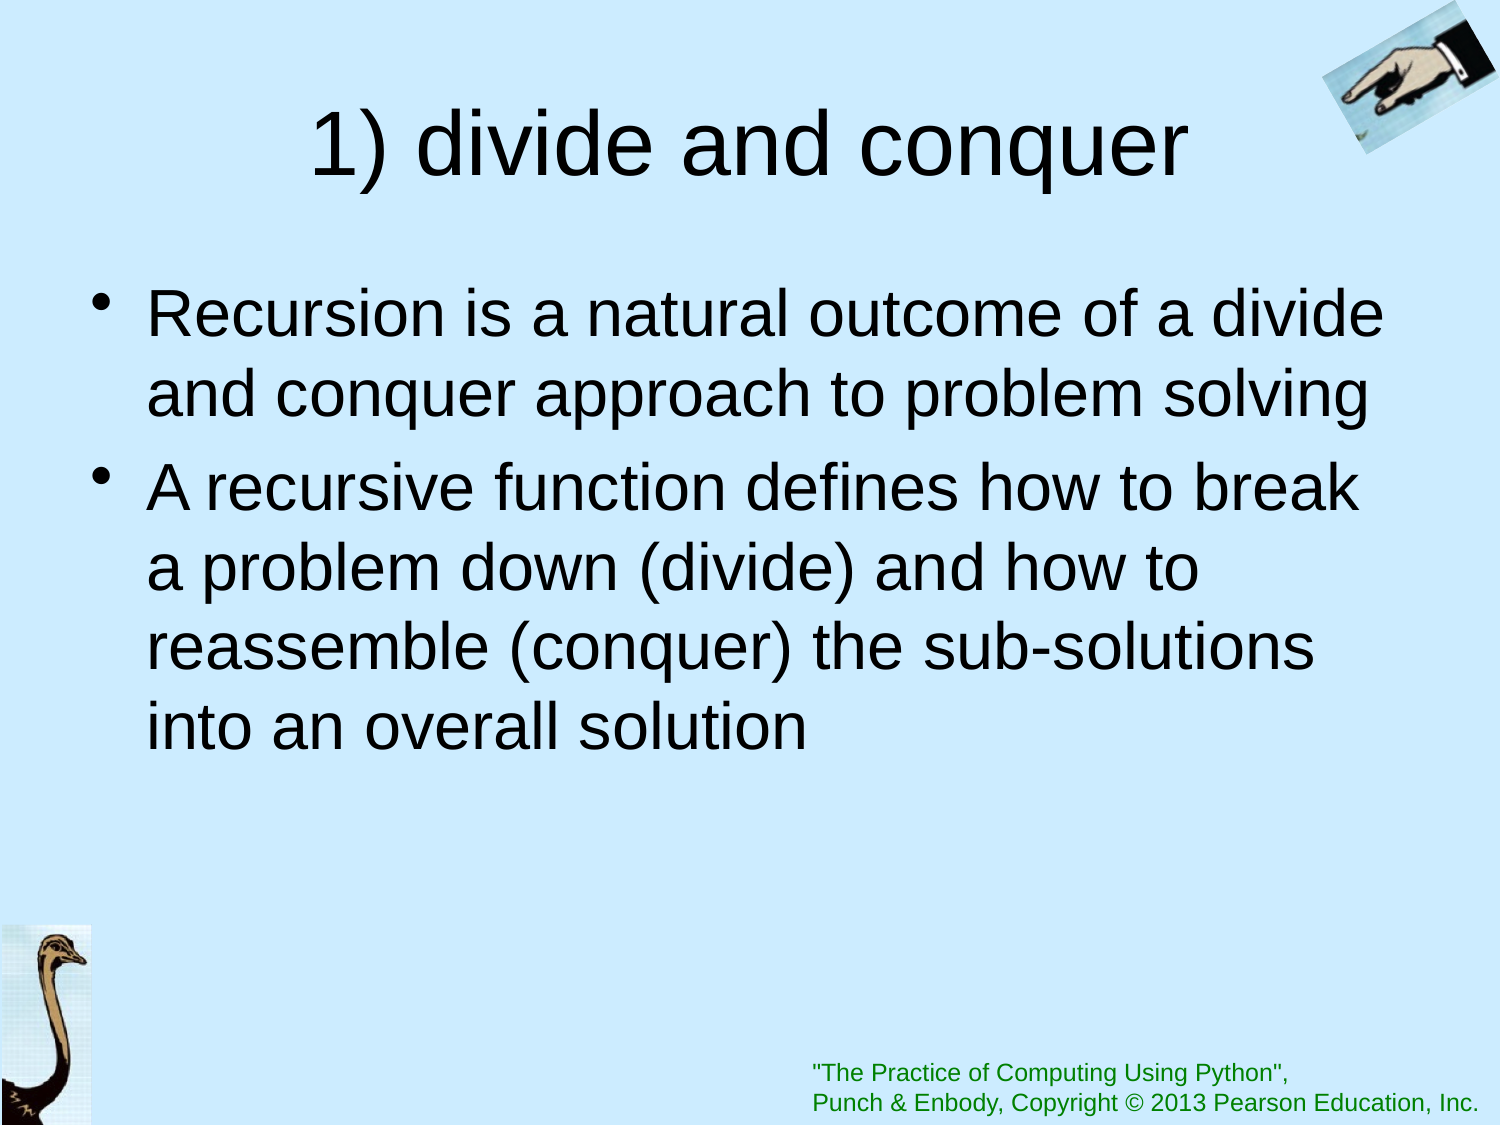

# 1) divide and conquer
Recursion is a natural outcome of a divide and conquer approach to problem solving
A recursive function defines how to break a problem down (divide) and how to reassemble (conquer) the sub-solutions into an overall solution